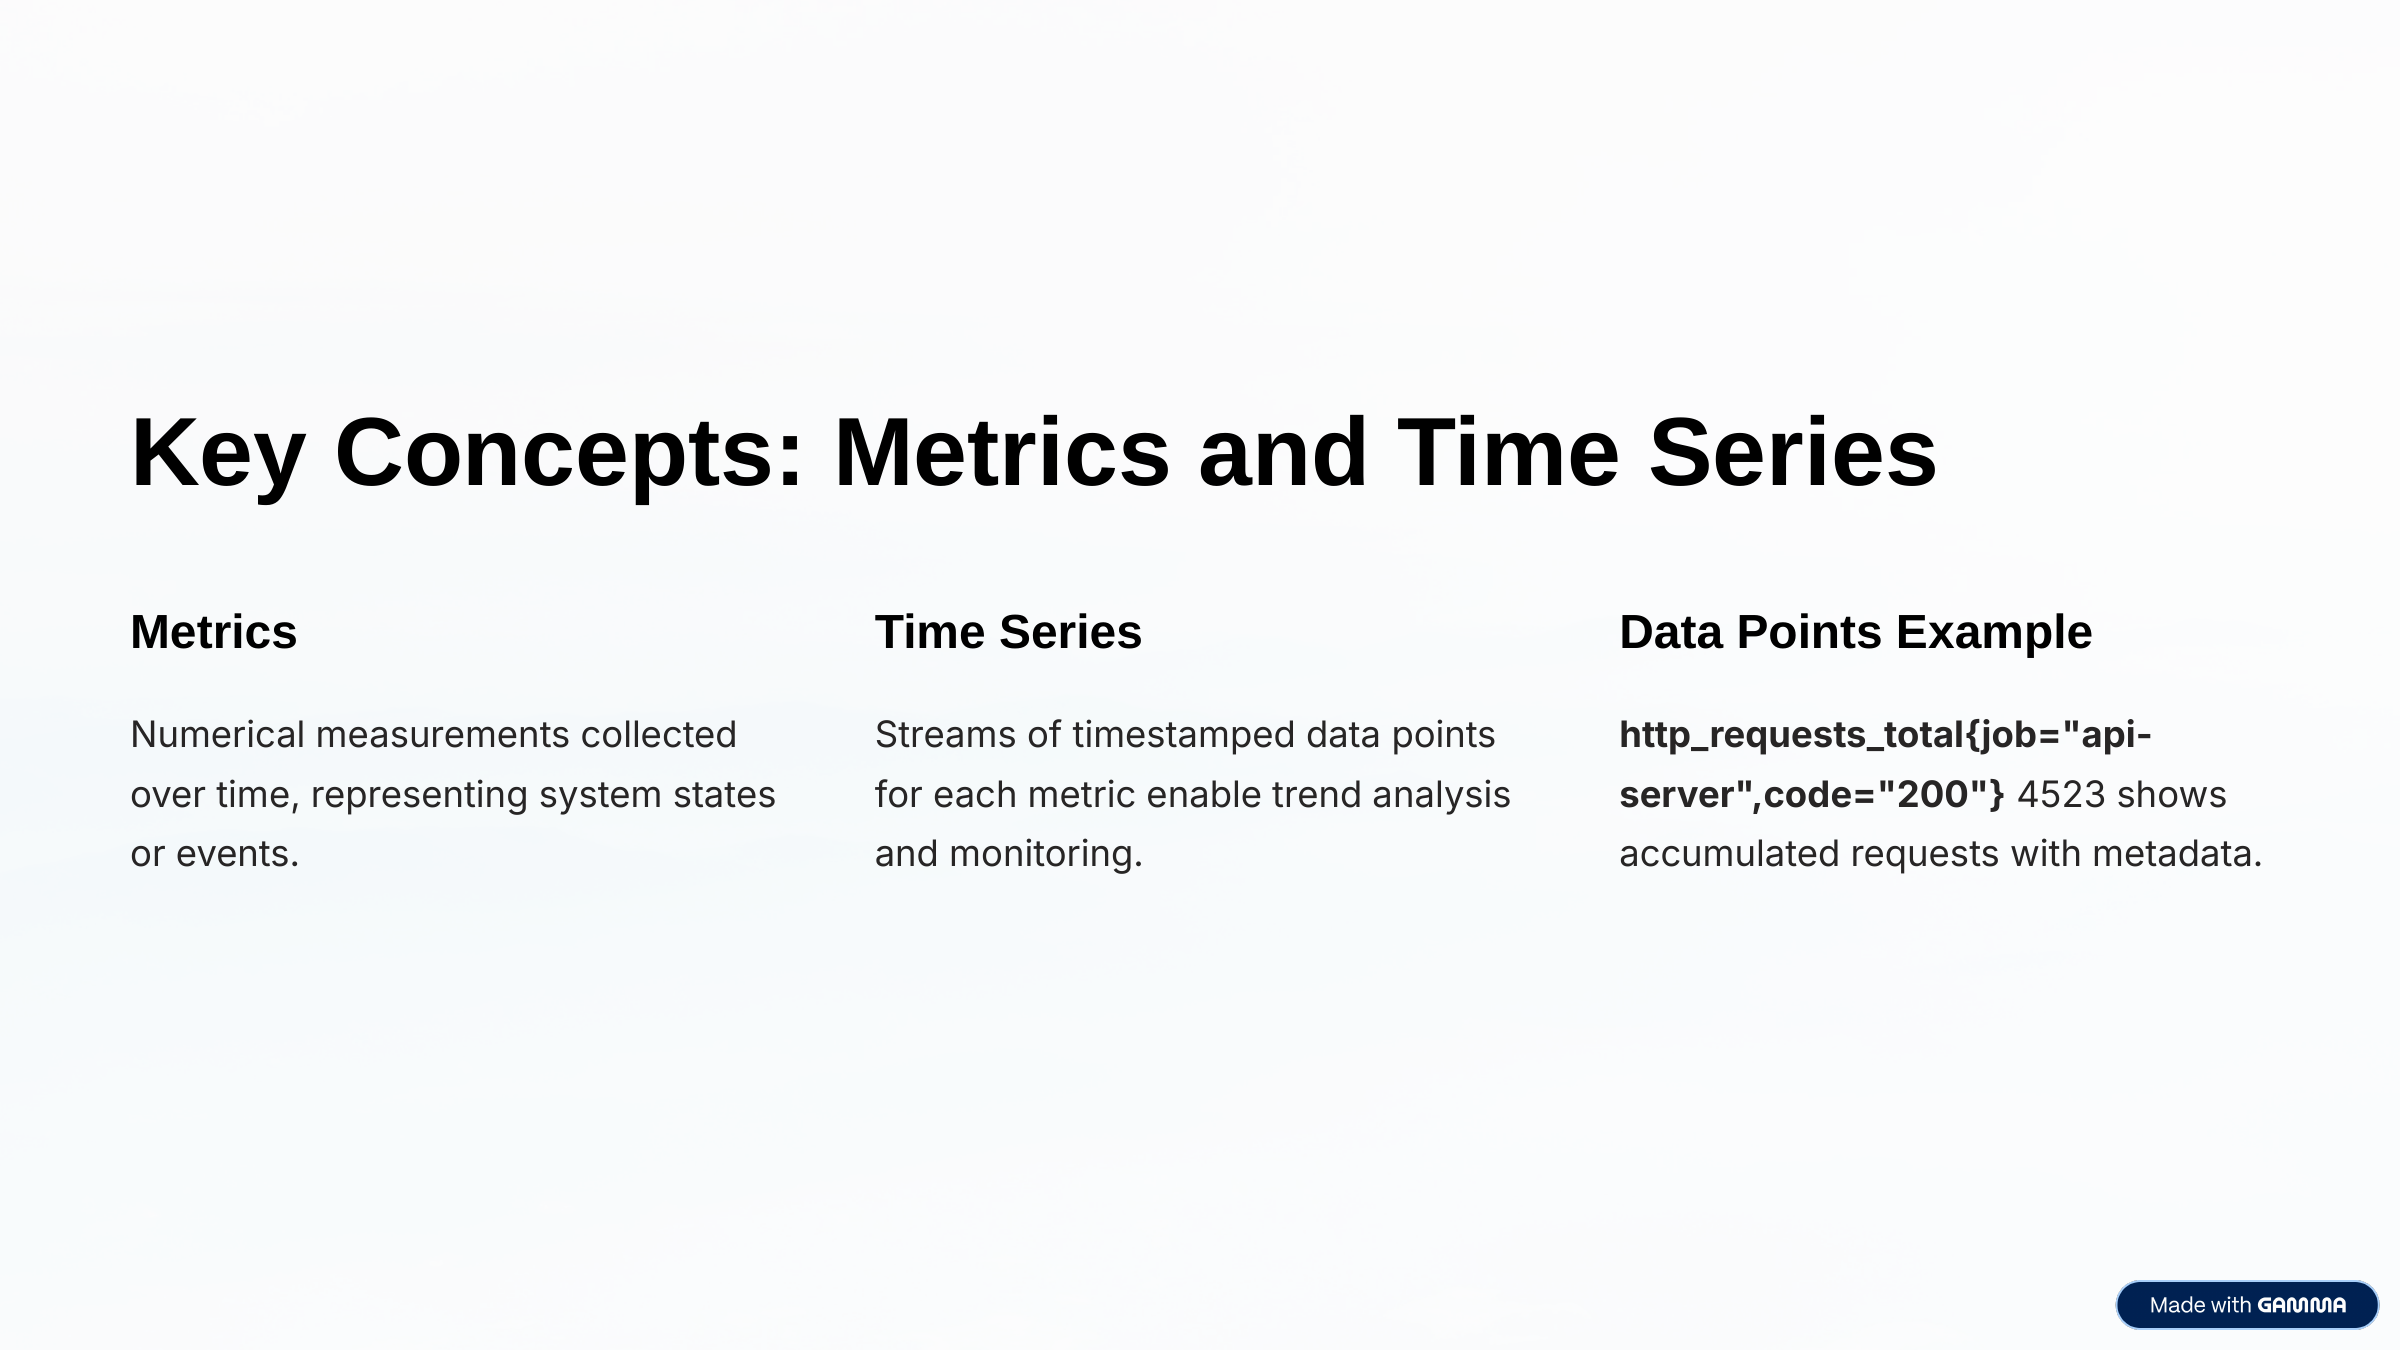

Key Concepts: Metrics and Time Series
Metrics
Time Series
Data Points Example
Numerical measurements collected over time, representing system states or events.
Streams of timestamped data points for each metric enable trend analysis and monitoring.
http_requests_total{job="api-server",code="200"} 4523 shows accumulated requests with metadata.